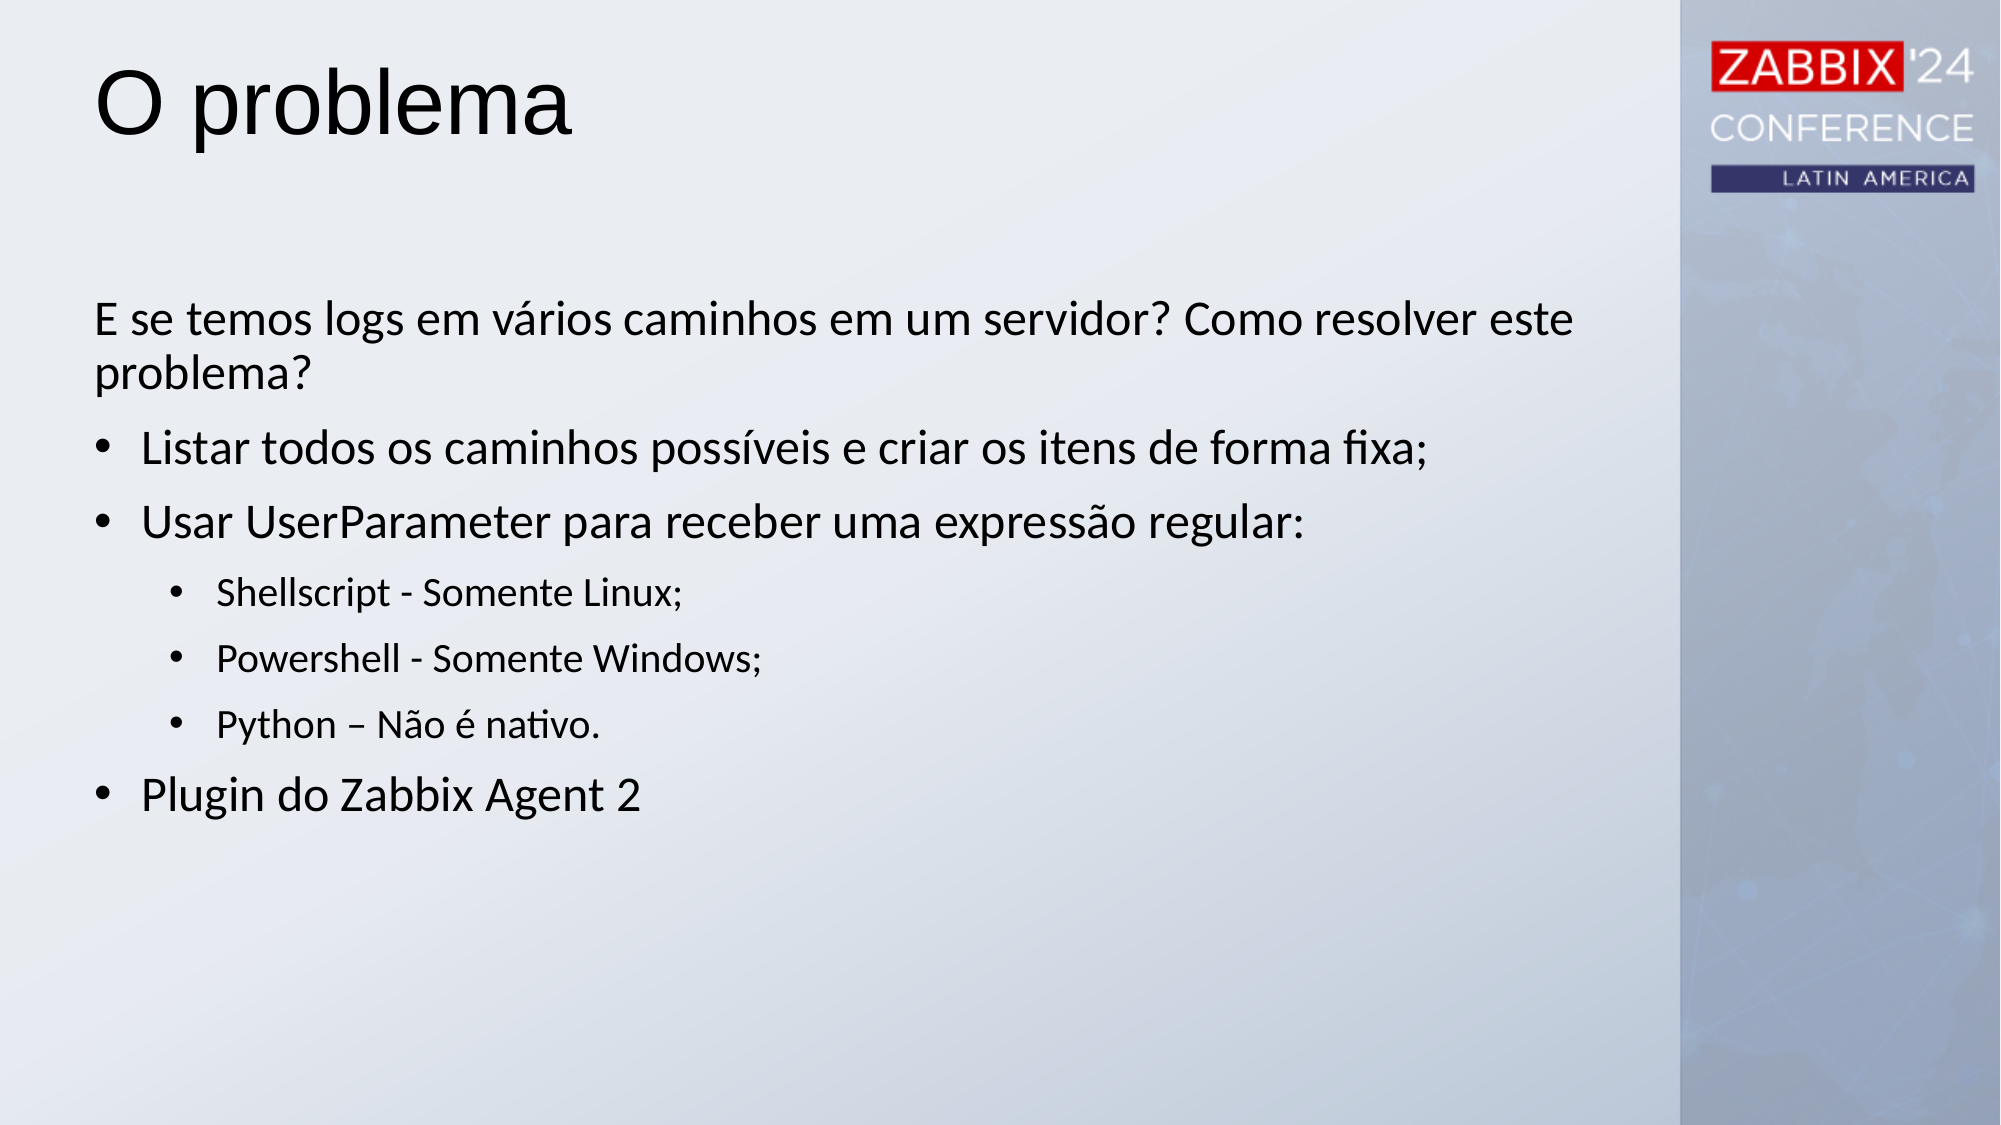

O problema
E se temos logs em vários caminhos em um servidor? Como resolver este problema?
Listar todos os caminhos possíveis e criar os itens de forma fixa;
Usar UserParameter para receber uma expressão regular:
Shellscript - Somente Linux;
Powershell - Somente Windows;
Python – Não é nativo.
Plugin do Zabbix Agent 2